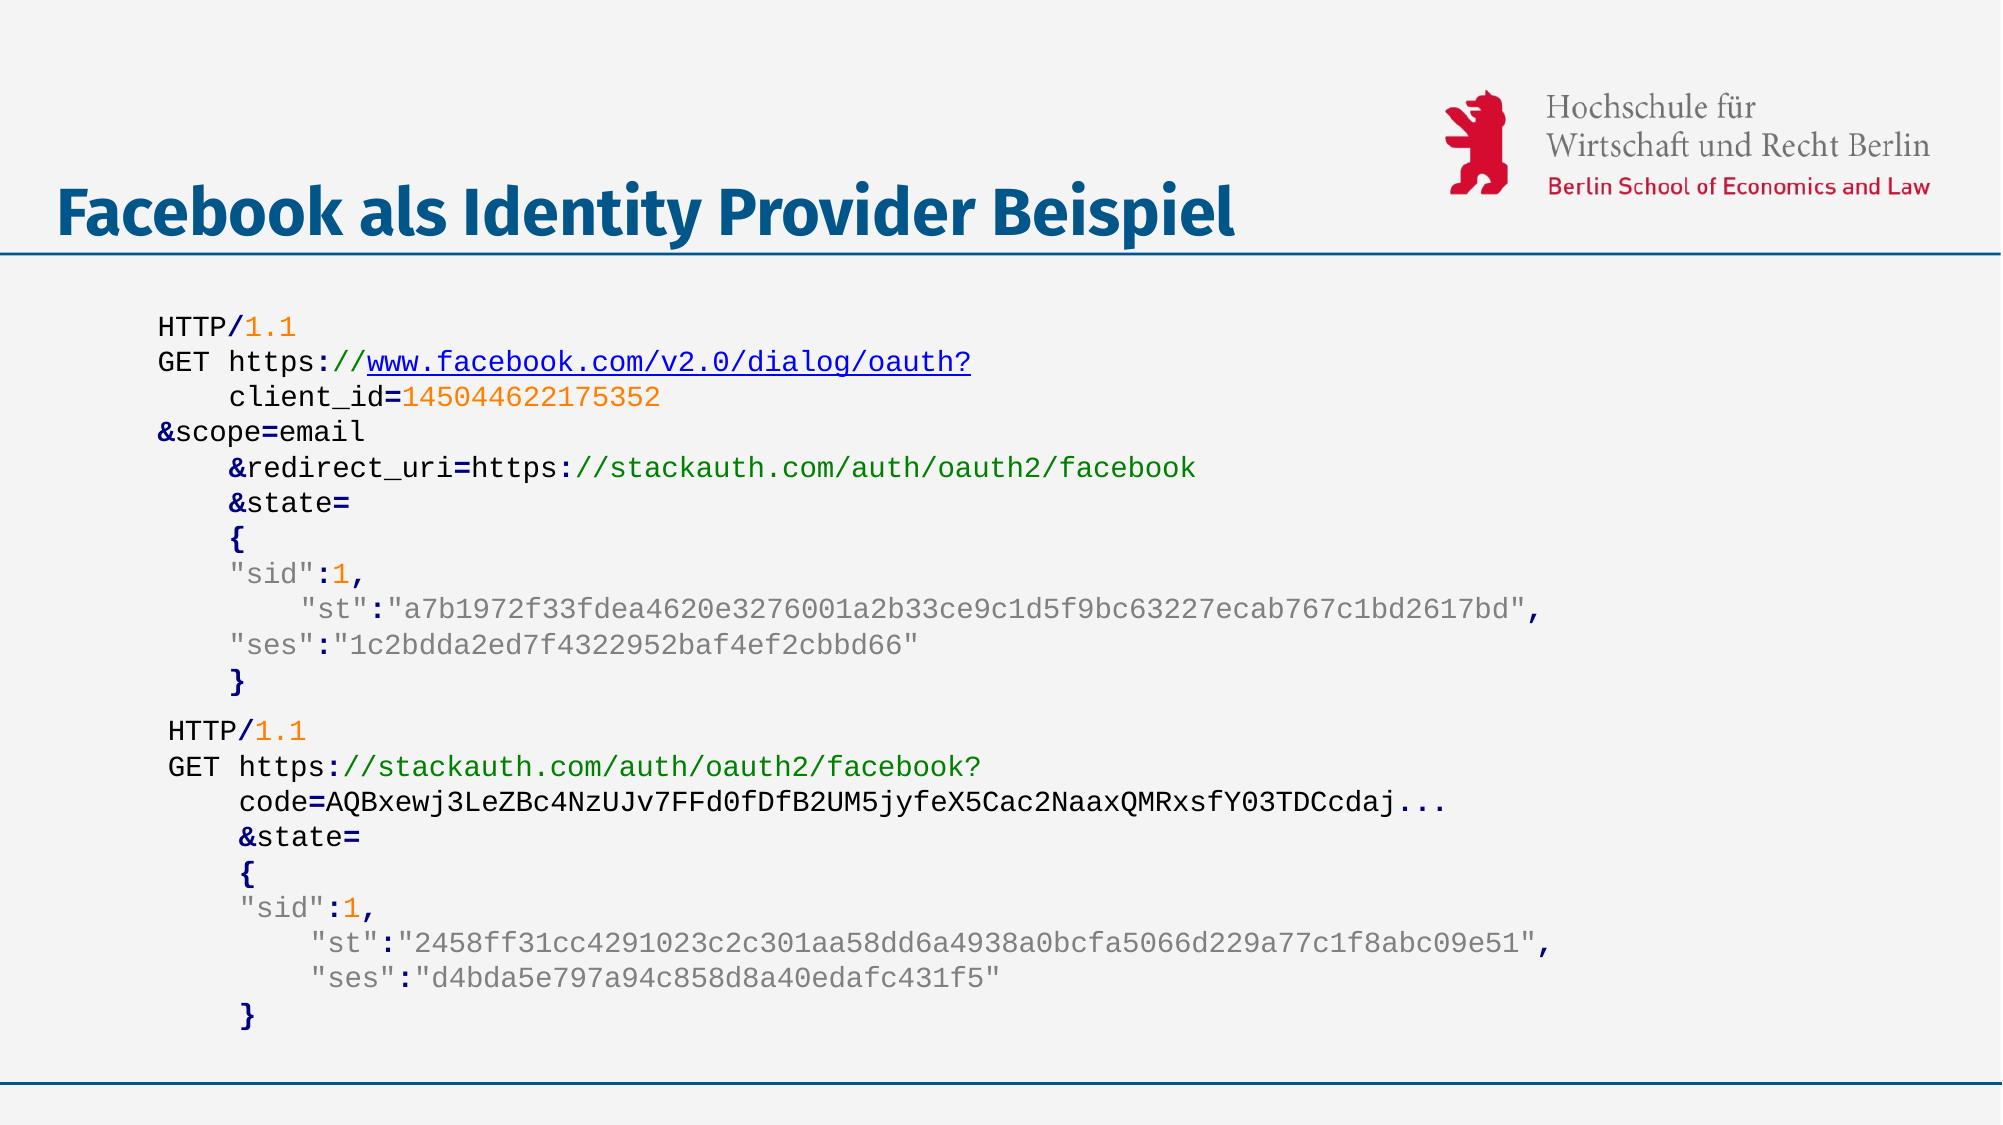

# Facebook als Identity Provider Beispiel
HTTP/1.1
GET https://www.facebook.com/v2.0/dialog/oauth? client_id=145044622175352
&scope=email &redirect_uri=https://stackauth.com/auth/oauth2/facebook &state=
{
"sid":1, "st":"a7b1972f33fdea4620e3276001a2b33ce9c1d5f9bc63227ecab767c1bd2617bd",
"ses":"1c2bdda2ed7f4322952baf4ef2cbbd66"
}
HTTP/1.1
GET https://stackauth.com/auth/oauth2/facebook? code=AQBxewj3LeZBc4NzUJv7FFd0fDfB2UM5jyfeX5Cac2NaaxQMRxsfY03TDCcdaj... &state=
{
"sid":1, "st":"2458ff31cc4291023c2c301aa58dd6a4938a0bcfa5066d229a77c1f8abc09e51", "ses":"d4bda5e797a94c858d8a40edafc431f5"
}